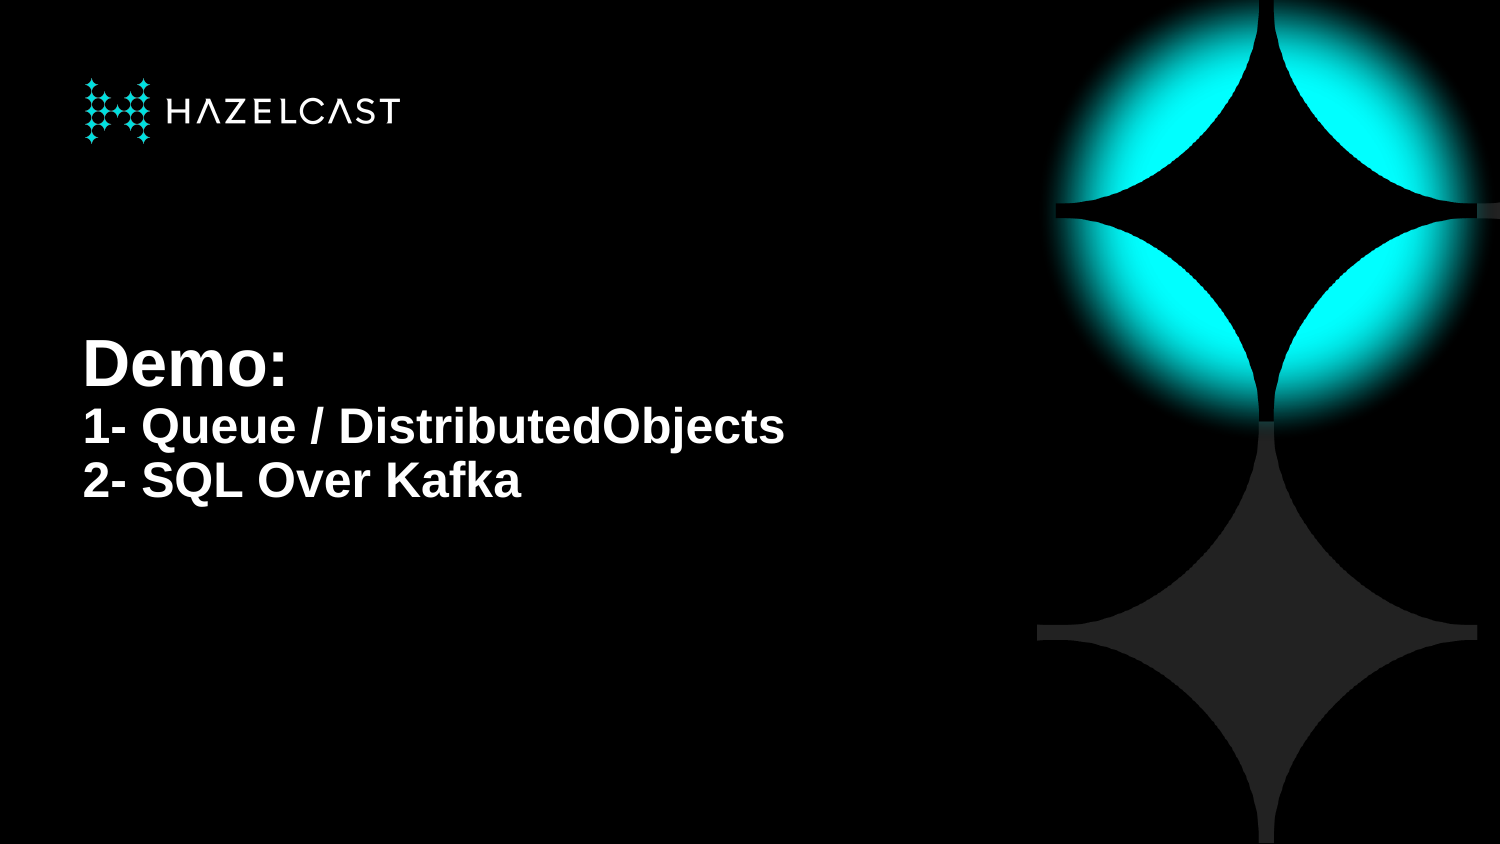

# Demo: 1- Queue / DistributedObjects 2- SQL Over Kafka